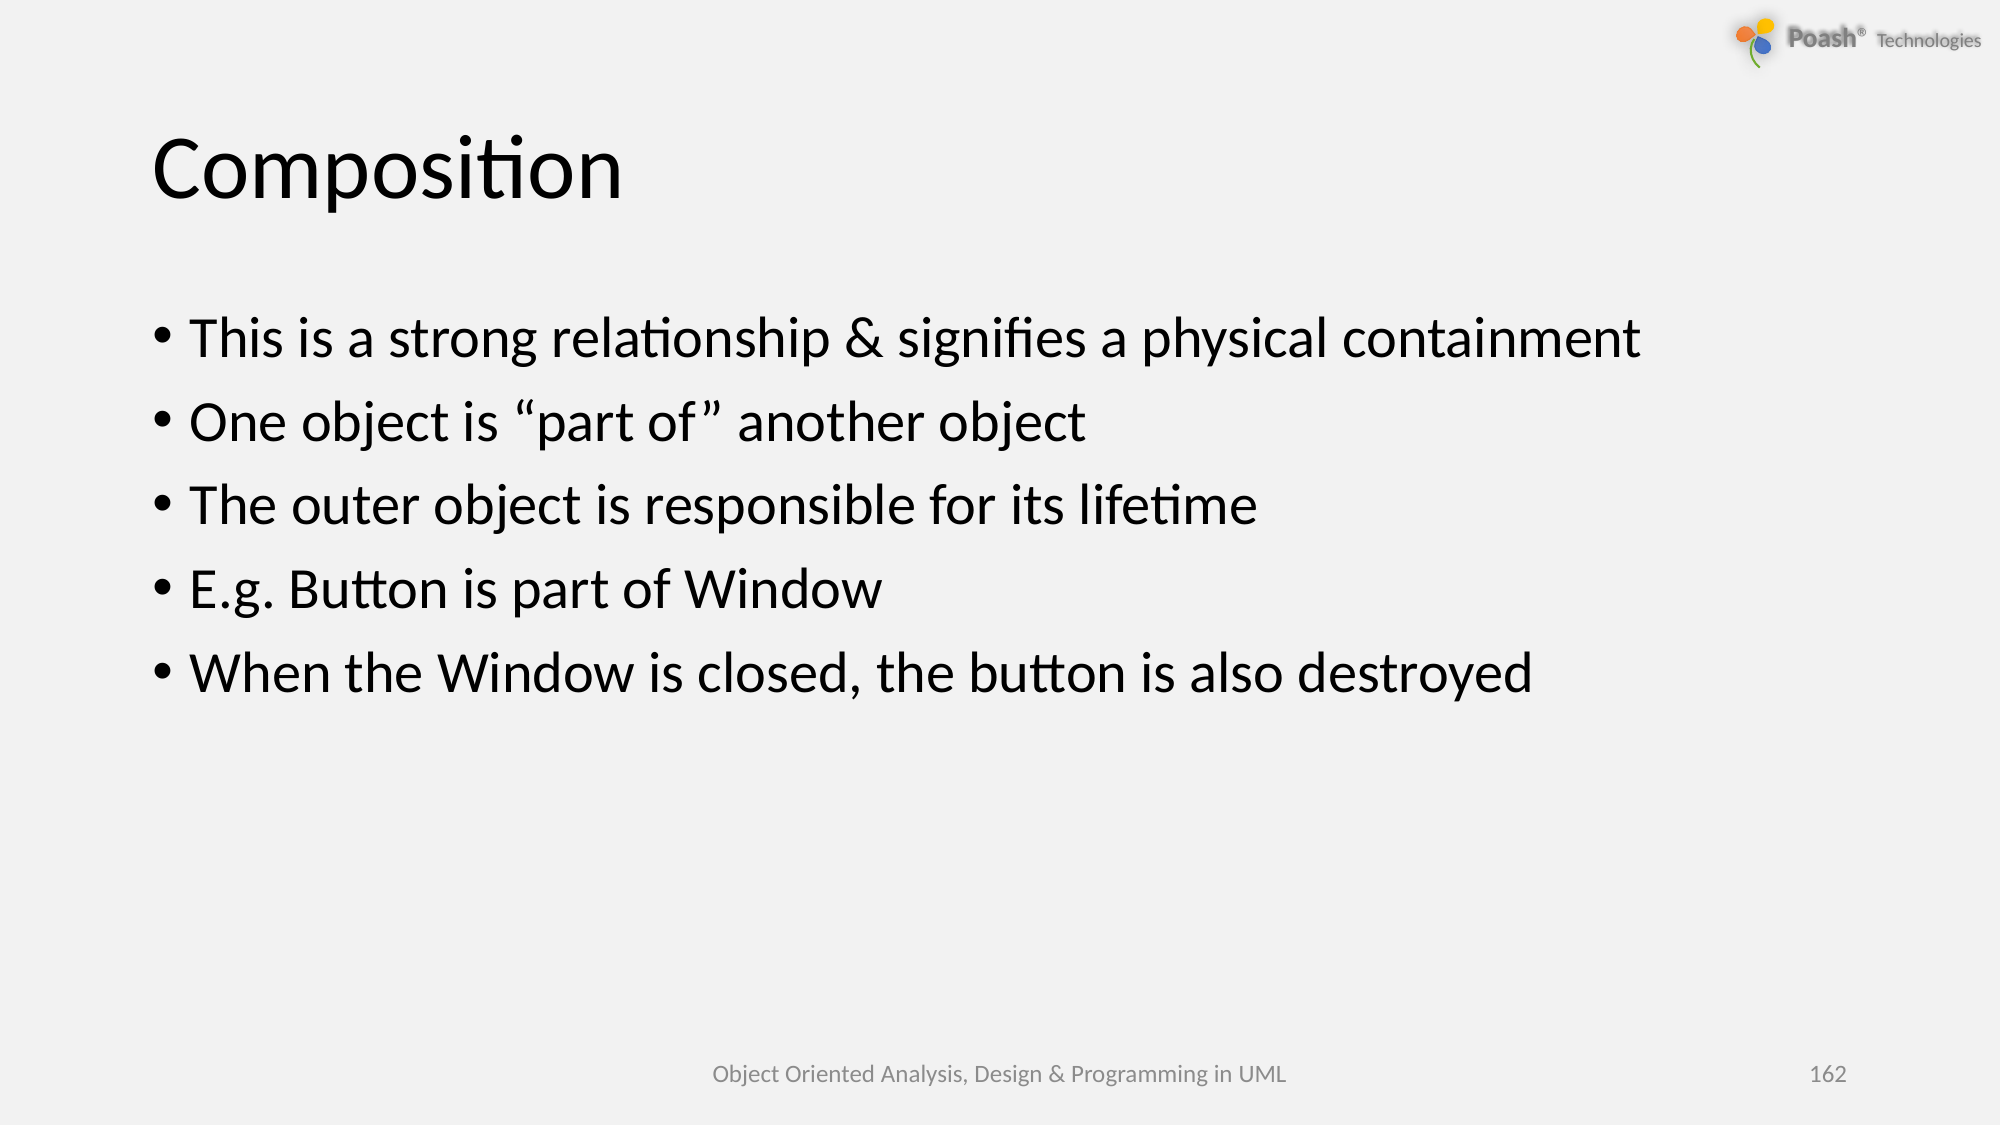

# Composition
This is a strong relationship & signifies a physical containment
One object is “part of” another object
The outer object is responsible for its lifetime
E.g. Button is part of Window
When the Window is closed, the button is also destroyed

Object Oriented Analysis, Design & Programming in UML
162